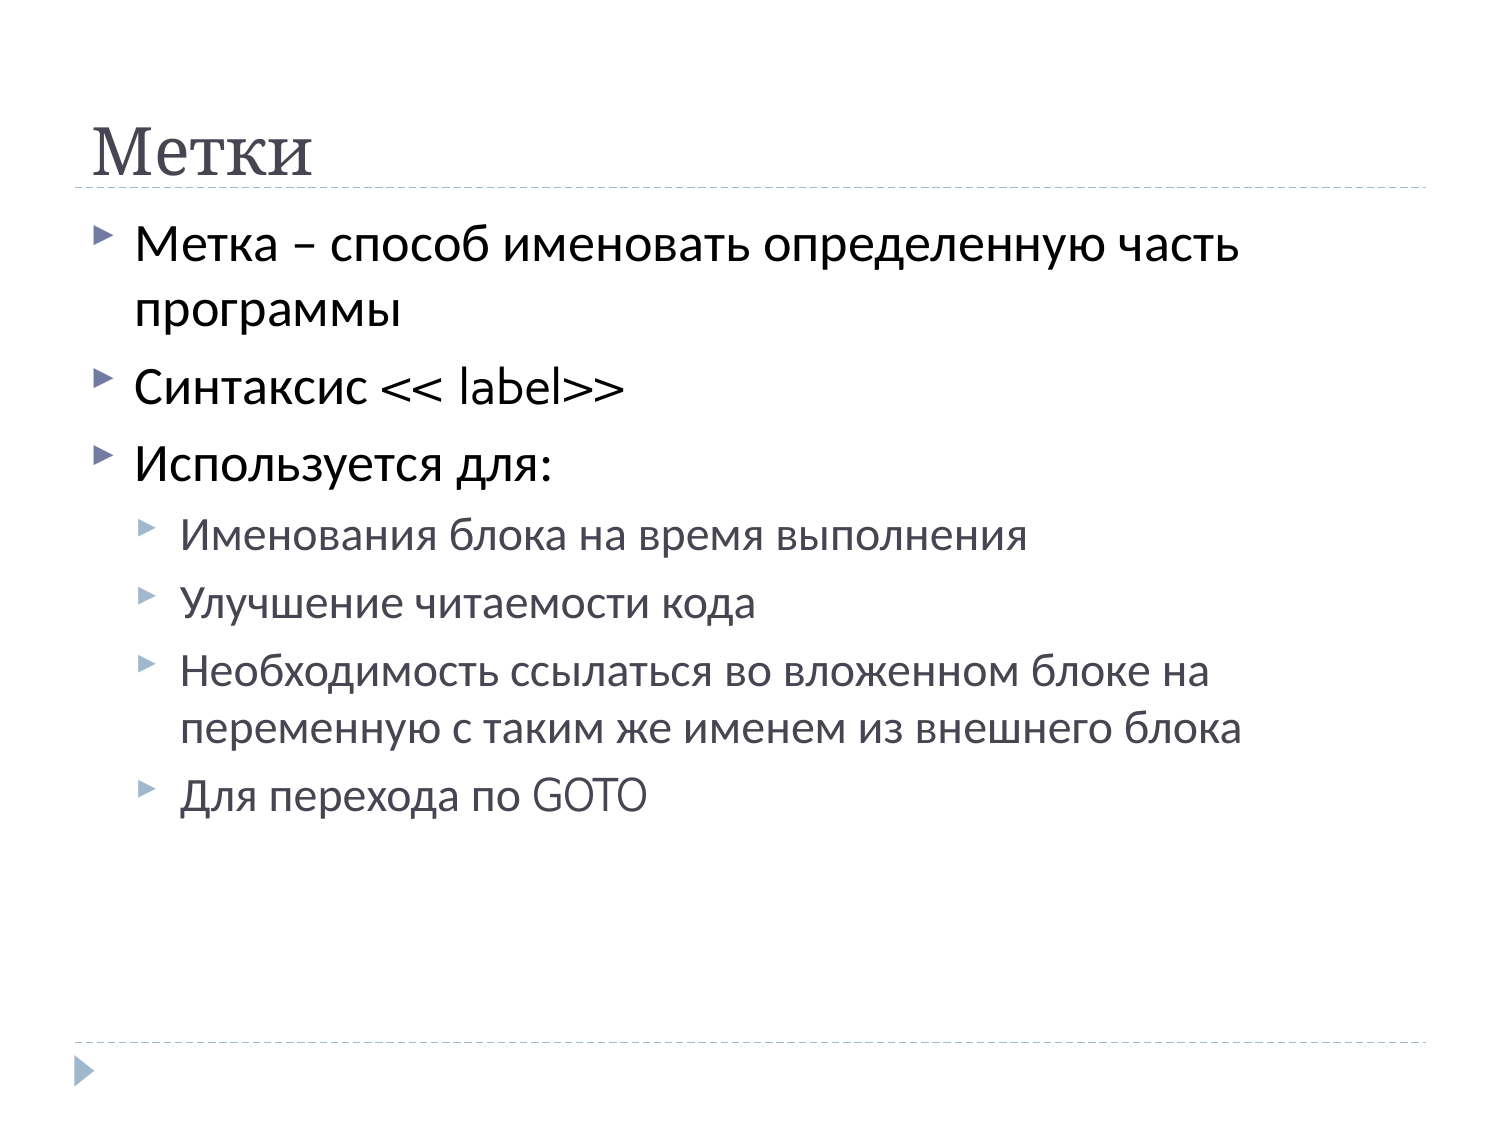

# Метки
Метка – способ именовать определенную часть программы
Синтаксис << label>>
Используется для:
Именования блока на время выполнения
Улучшение читаемости кода
Необходимость ссылаться во вложенном блоке на переменную с таким же именем из внешнего блока
Для перехода по GOTO